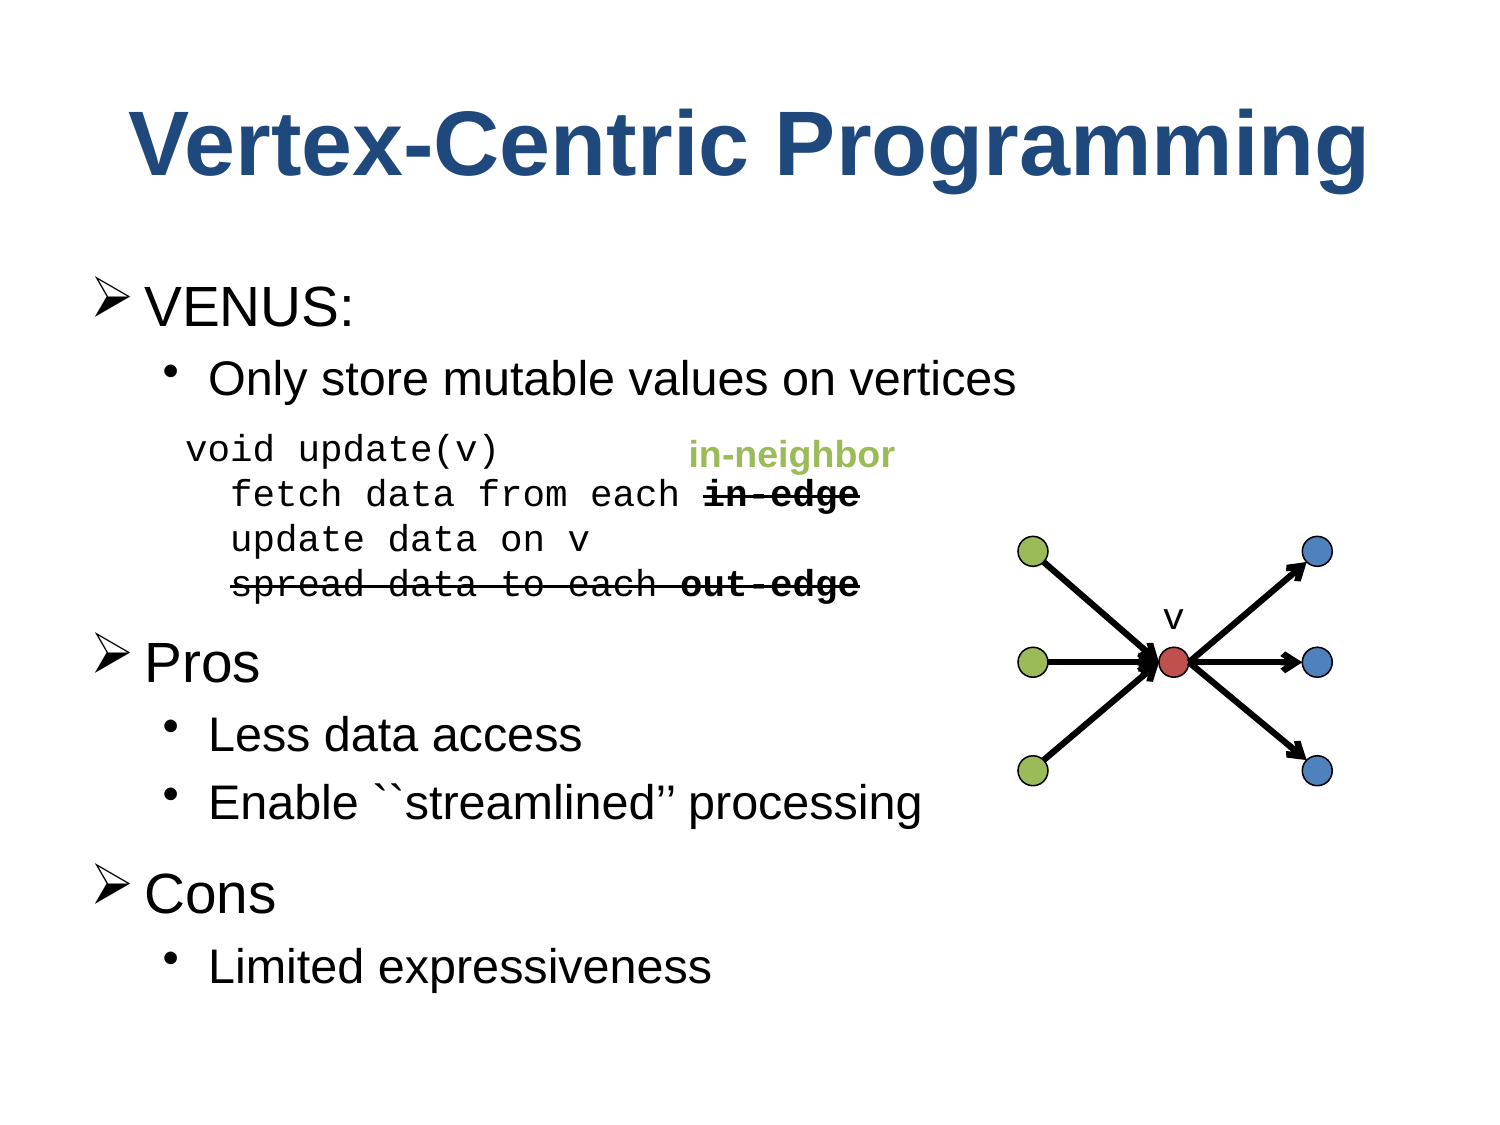

# Vertex-Centric Programming
VENUS:
Only store mutable values on vertices

Pros
Less data access
Enable ``streamlined’’ processing
Cons
Limited expressiveness
void update(v)
  fetch data from each in-edge
  update data on v
  spread data to each out-edge
in-neighbor

v